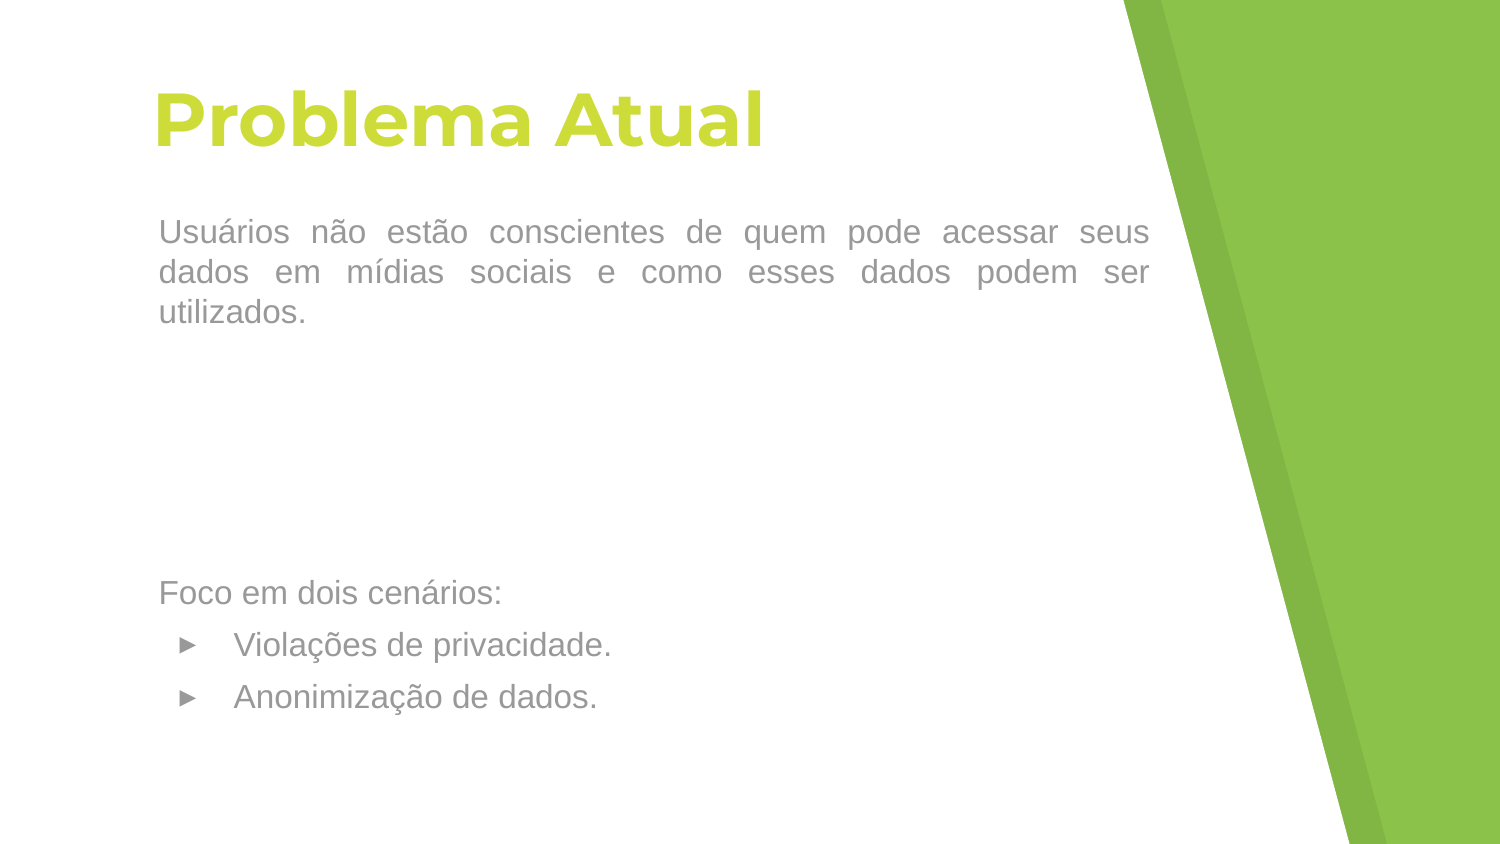

# Problema Atual
Usuários não estão conscientes de quem pode acessar seus dados em mídias sociais e como esses dados podem ser utilizados.

Foco em dois cenários:
Violações de privacidade.
Anonimização de dados.